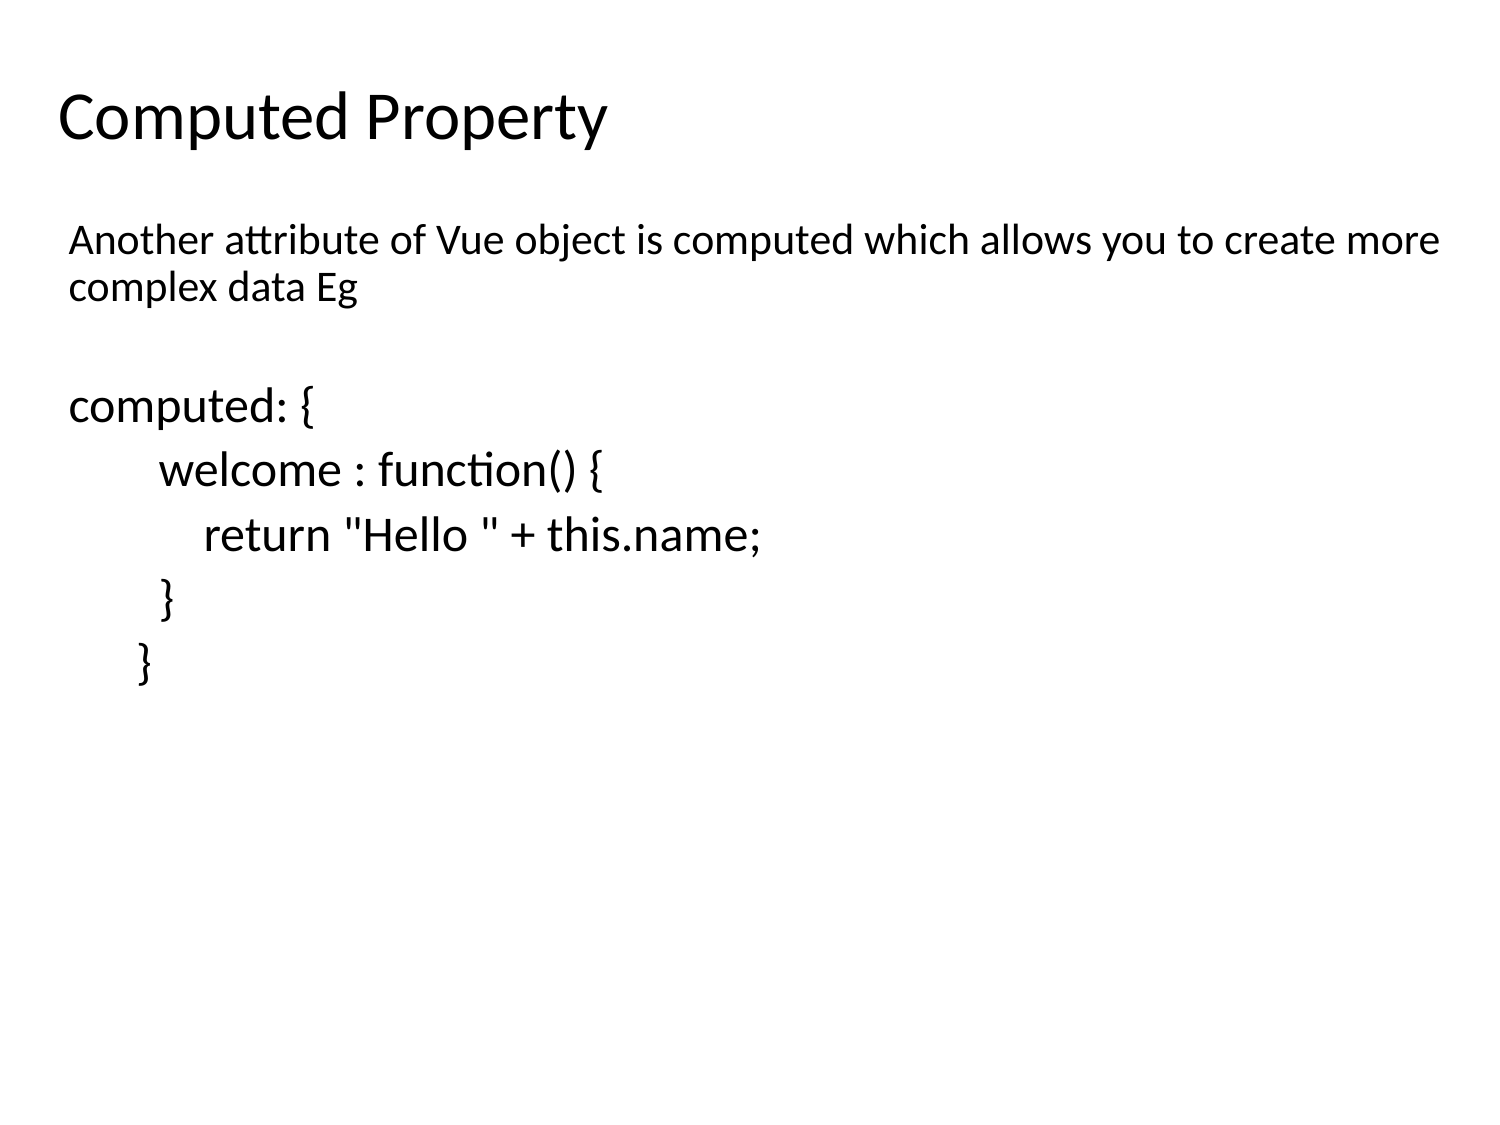

# Computed Property
Another attribute of Vue object is computed which allows you to create more complex data Eg

computed: {
        welcome : function() {
            return "Hello " + this.name;
        }
      }